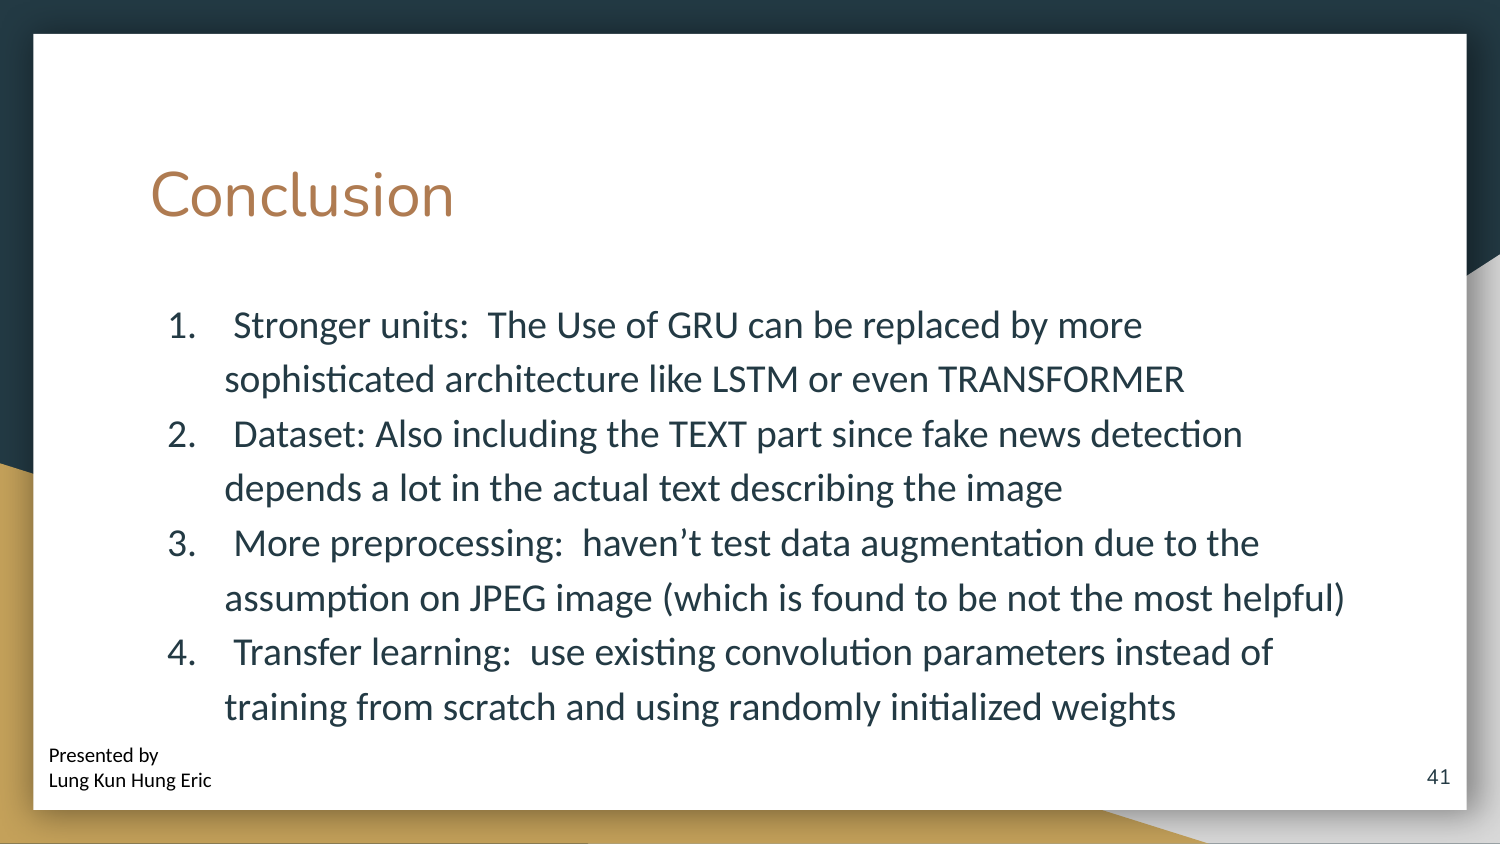

# Conclusion
 Stronger units:  The Use of GRU can be replaced by more sophisticated architecture like LSTM or even TRANSFORMER
 Dataset: Also including the TEXT part since fake news detection depends a lot in the actual text describing the image
 More preprocessing:  haven’t test data augmentation due to the assumption on JPEG image (which is found to be not the most helpful)
 Transfer learning:  use existing convolution parameters instead of training from scratch and using randomly initialized weights
Presented by
Lung Kun Hung Eric
41